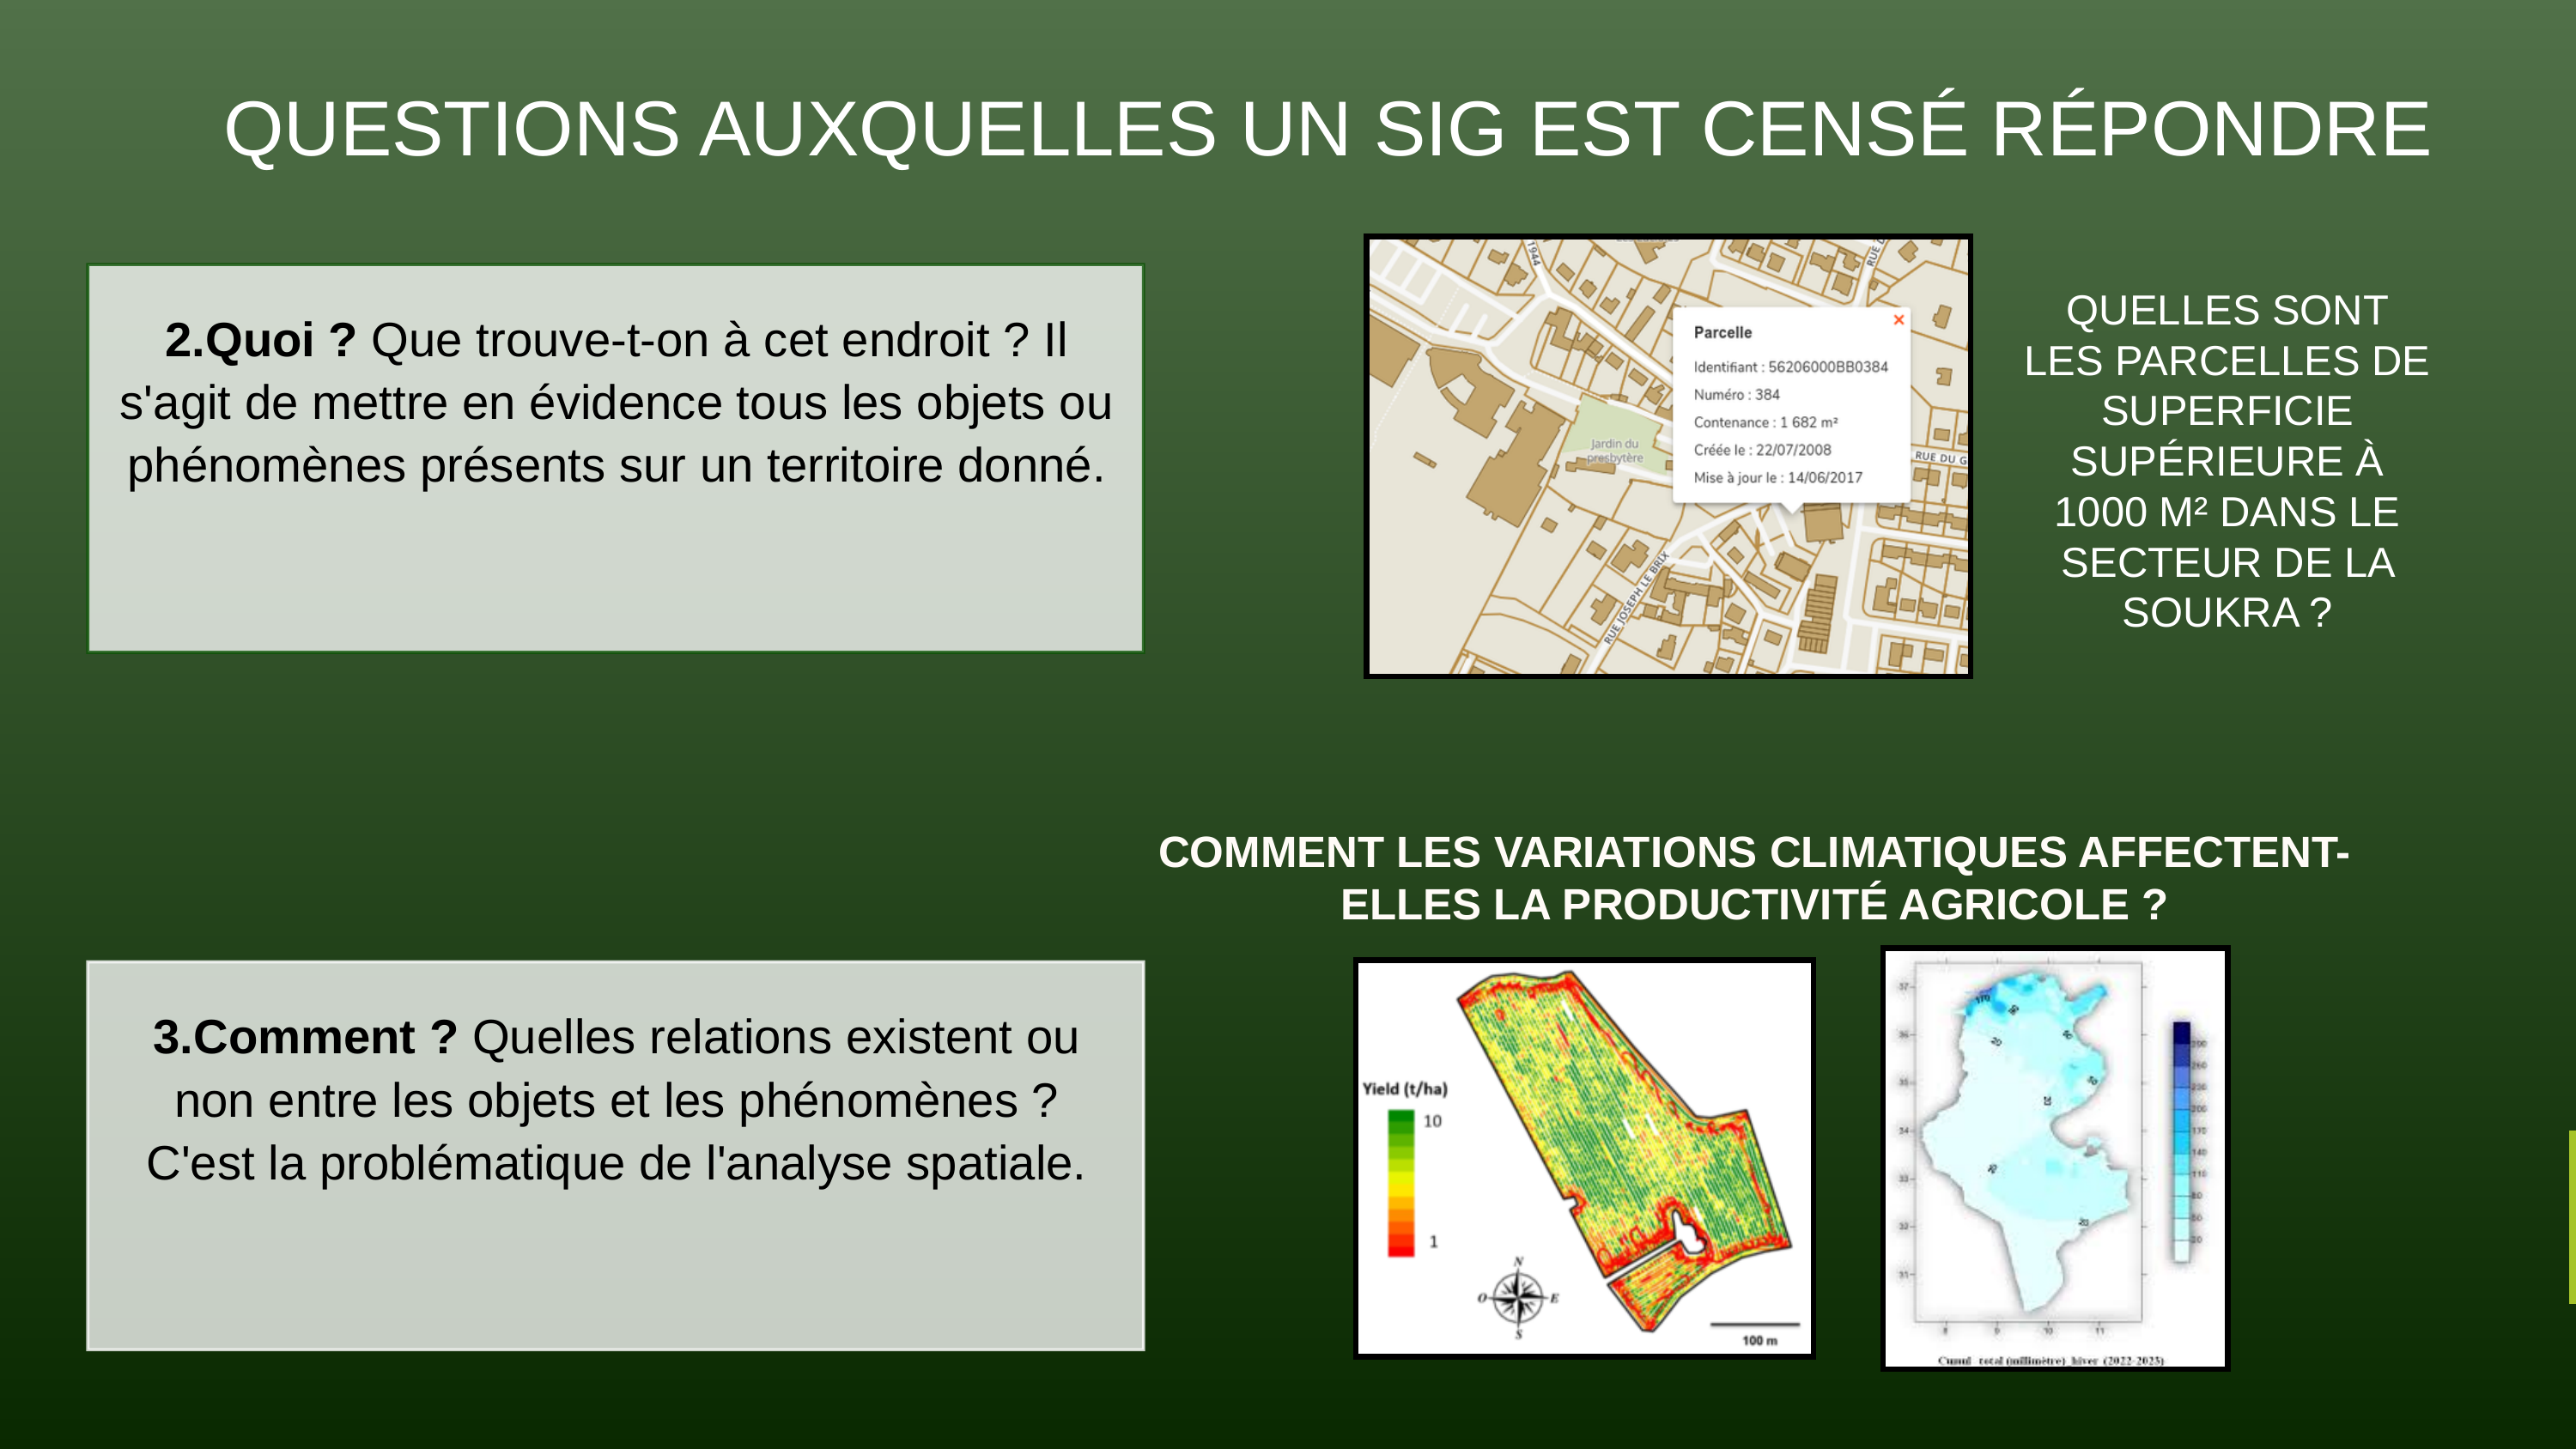

QUESTIONS AUXQUELLES UN SIG EST CENSÉ RÉPONDRE

2.Quoi ? Que trouve-t-on à cet endroit ? Il s'agit de mettre en évidence tous les objets ou phénomènes présents sur un territoire donné.
QUELLES SONT LES PARCELLES DE SUPERFICIE SUPÉRIEURE À 1000 M² DANS LE SECTEUR DE LA SOUKRA ?
COMMENT LES VARIATIONS CLIMATIQUES AFFECTENT-ELLES LA PRODUCTIVITÉ AGRICOLE ?

3.Comment ? Quelles relations existent ou non entre les objets et les phénomènes ? C'est la problématique de l'analyse spatiale.